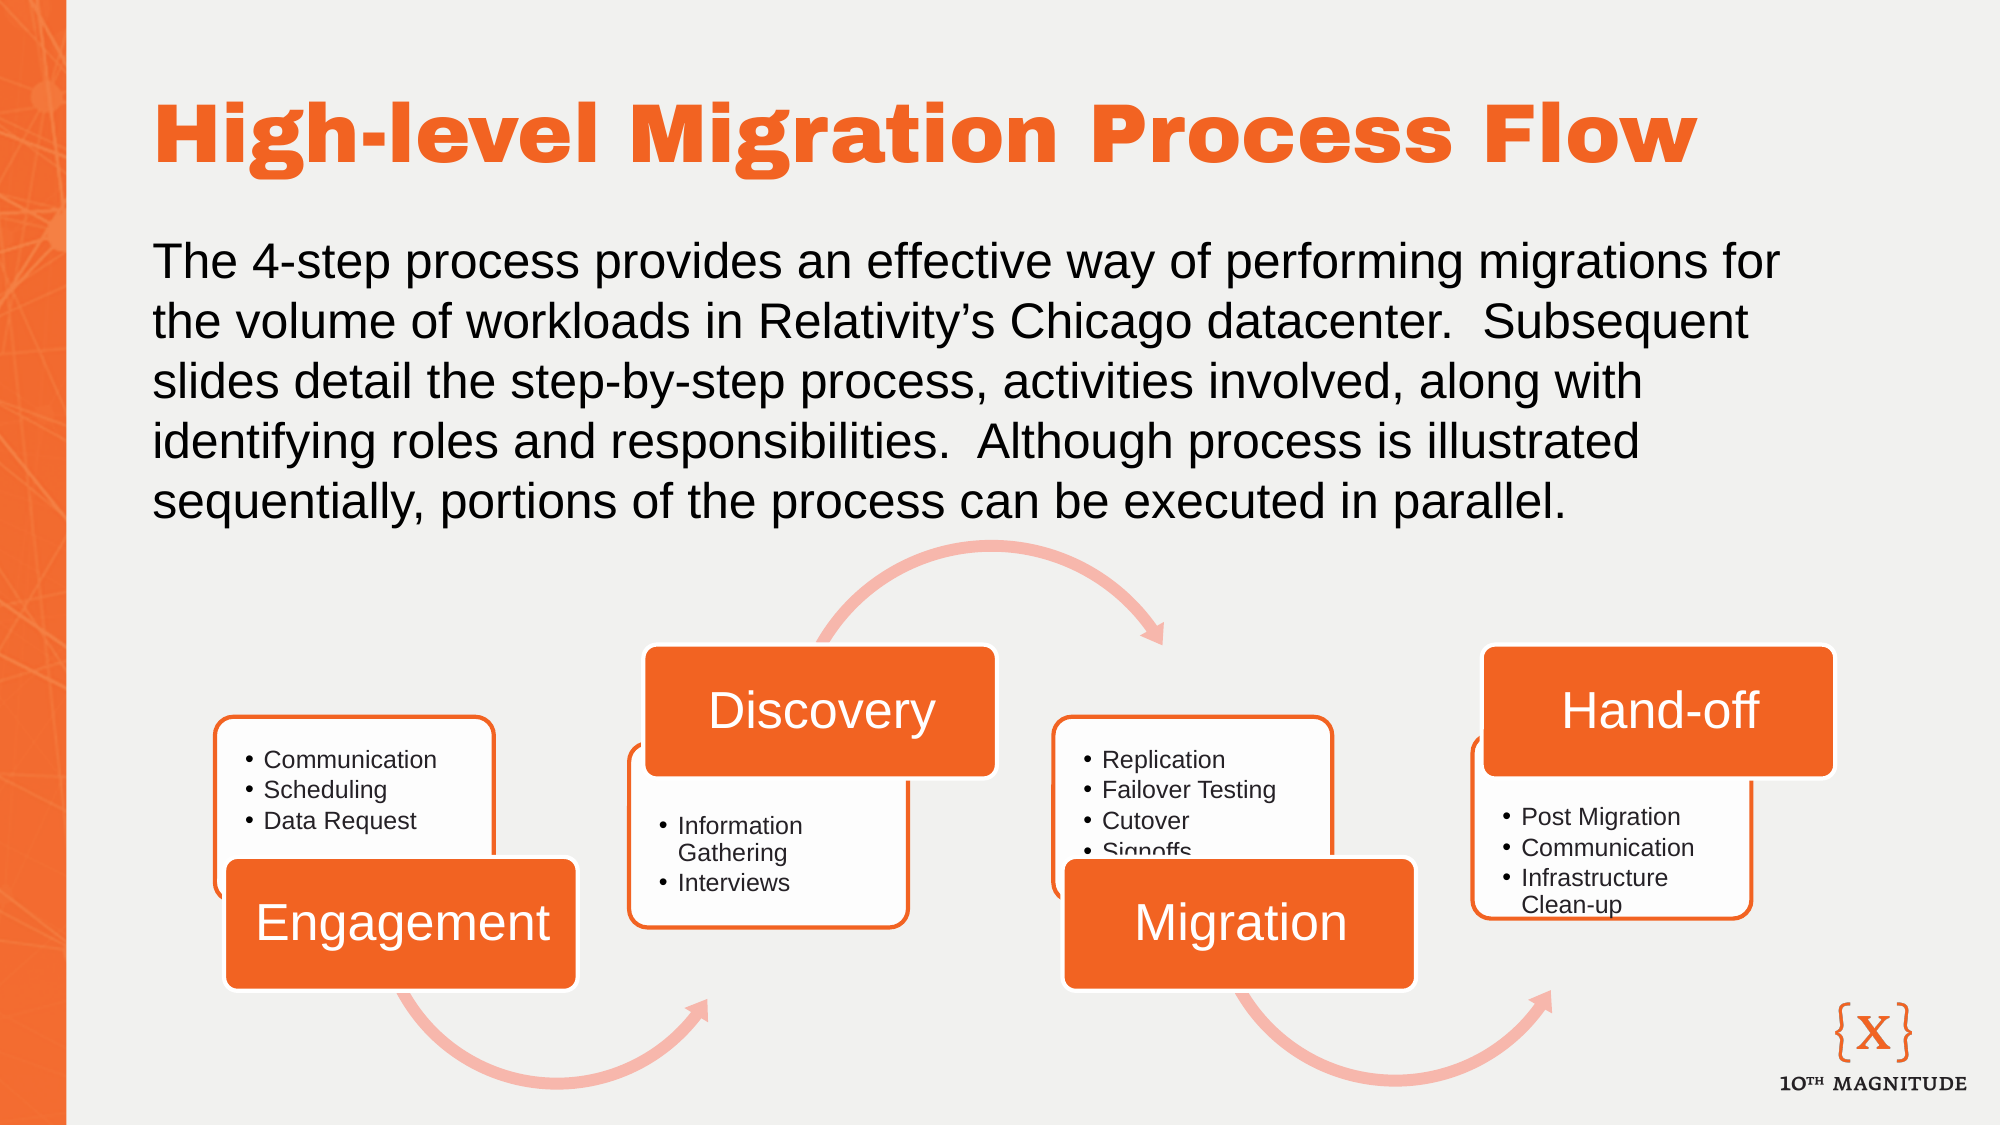

# High-level Migration Process Flow
The 4-step process provides an effective way of performing migrations for the volume of workloads in Relativity’s Chicago datacenter.  Subsequent slides detail the step-by-step process, activities involved, along with identifying roles and responsibilities.  Although process is illustrated sequentially, portions of the process can be executed in parallel.
Communication
Scheduling
Data Request
Engagement
Information Gathering
Interviews
Discovery
Replication
Failover Testing
Cutover
Signoffs
Migration
Post Migration
Communication
Infrastructure Clean-up
Hand-off